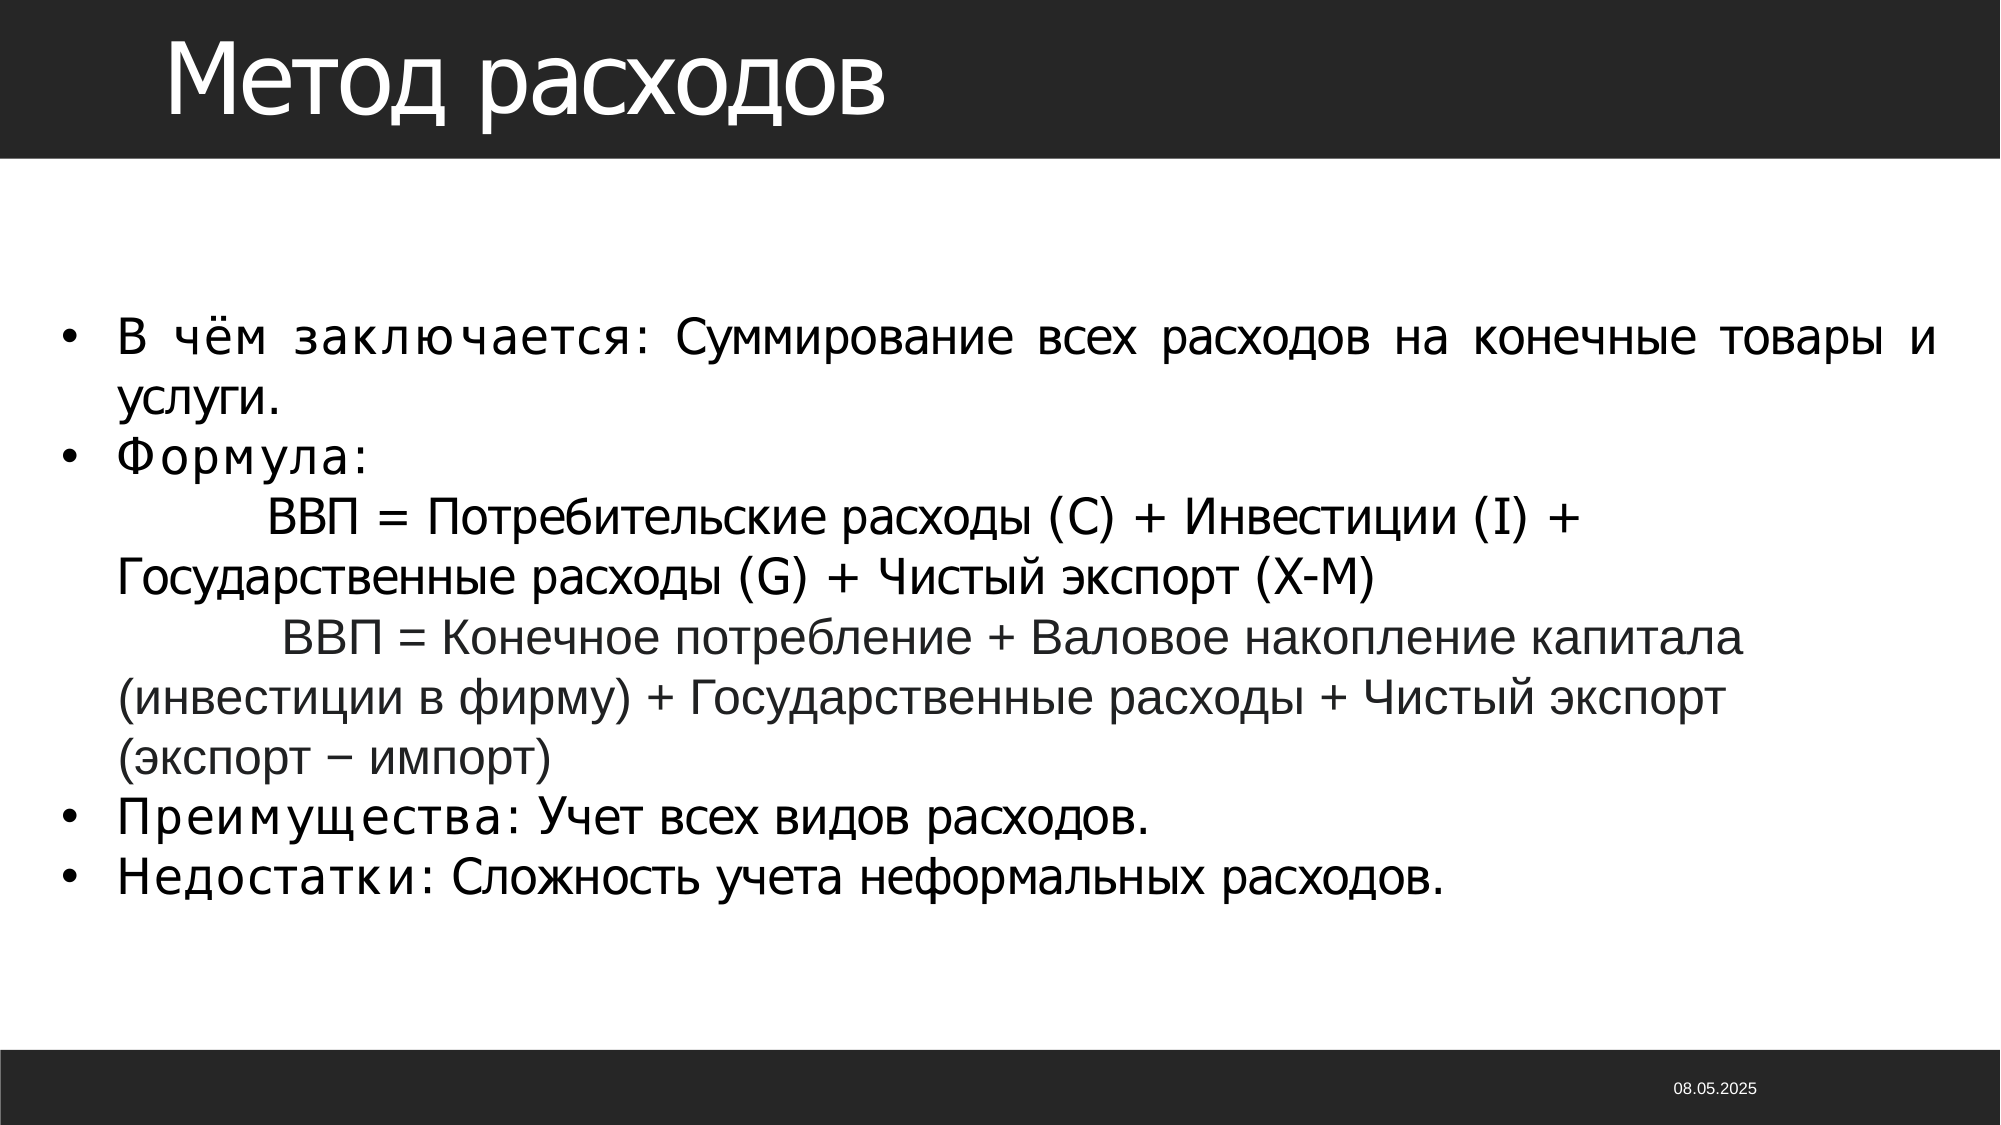

Метод расходов
В чём заключается: Суммирование всех расходов на конечные товары и услуги.
Формула:
	ВВП = Потребительские расходы (C) + Инвестиции (I) + Государственные расходы (G) + Чистый экспорт (X-M)
	 ВВП = Конечное потребление + Валовое накопление капитала (инвестиции в фирму) + Государственные расходы + Чистый экспорт (экспорт − импорт)
Преимущества: Учет всех видов расходов.
Недостатки: Сложность учета неформальных расходов.
08.05.2025